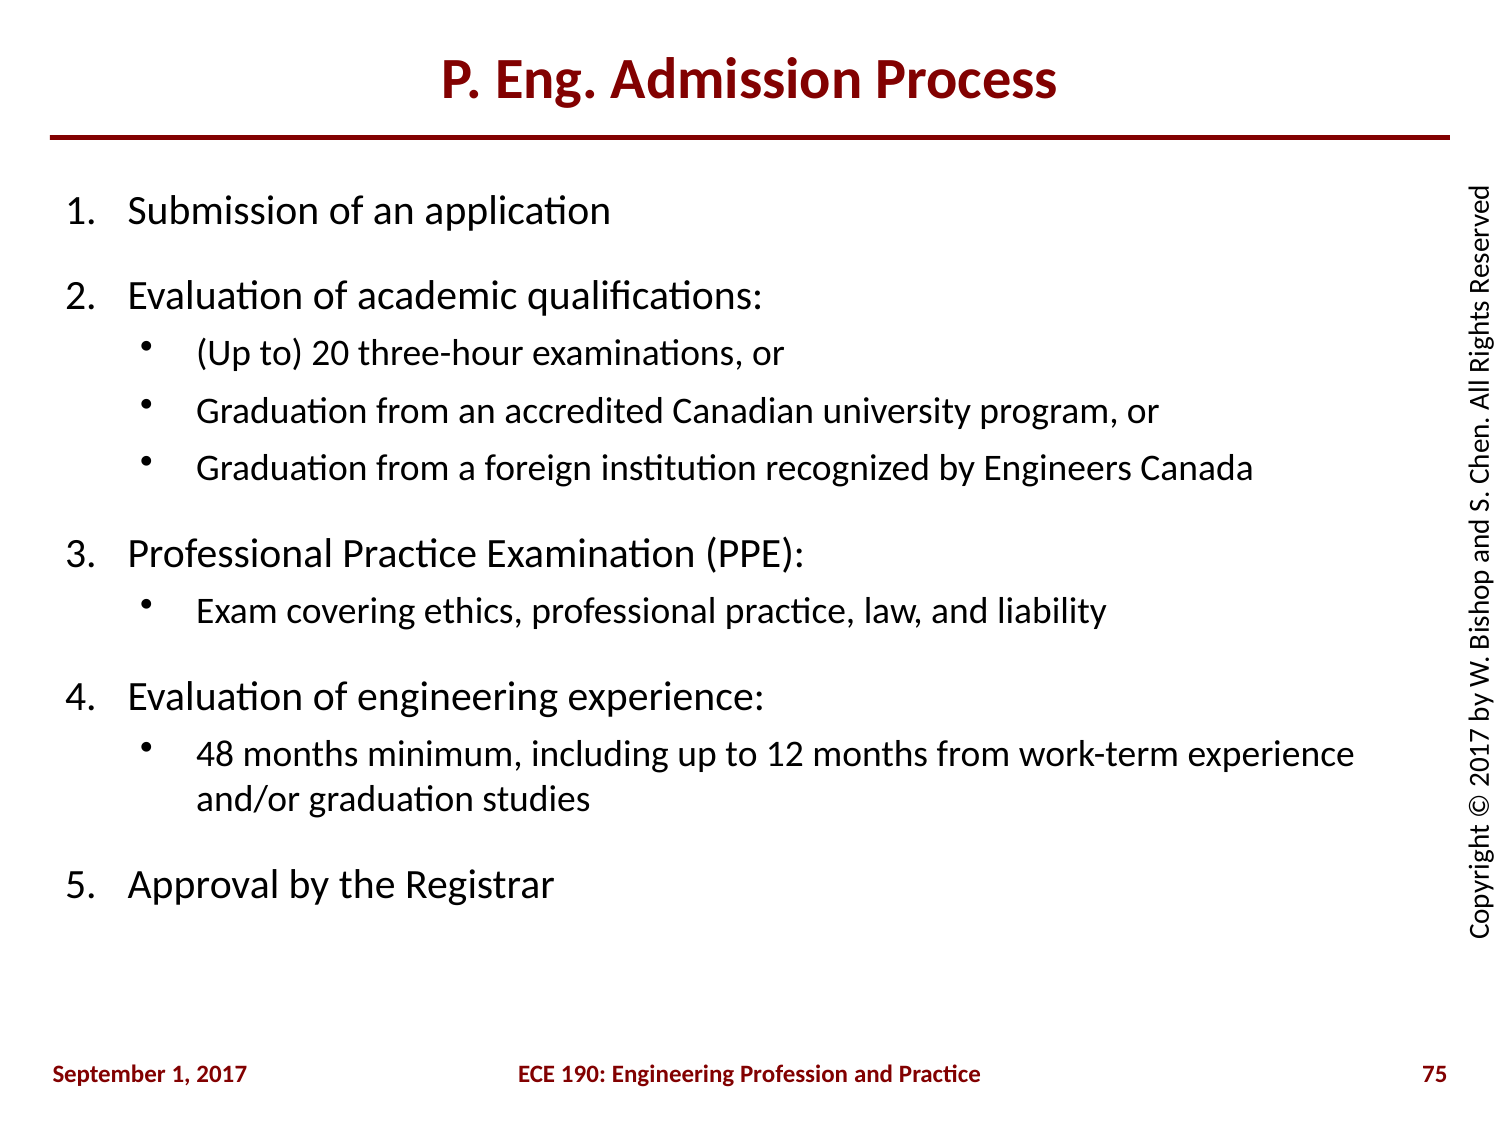

# P. Eng. Admission Process
Submission of an application
Evaluation of academic qualifications:
(Up to) 20 three-hour examinations, or
Graduation from an accredited Canadian university program, or
Graduation from a foreign institution recognized by Engineers Canada
Professional Practice Examination (PPE):
Exam covering ethics, professional practice, law, and liability
Evaluation of engineering experience:
48 months minimum, including up to 12 months from work-term experience and/or graduation studies
Approval by the Registrar
September 1, 2017
ECE 190: Engineering Profession and Practice
75